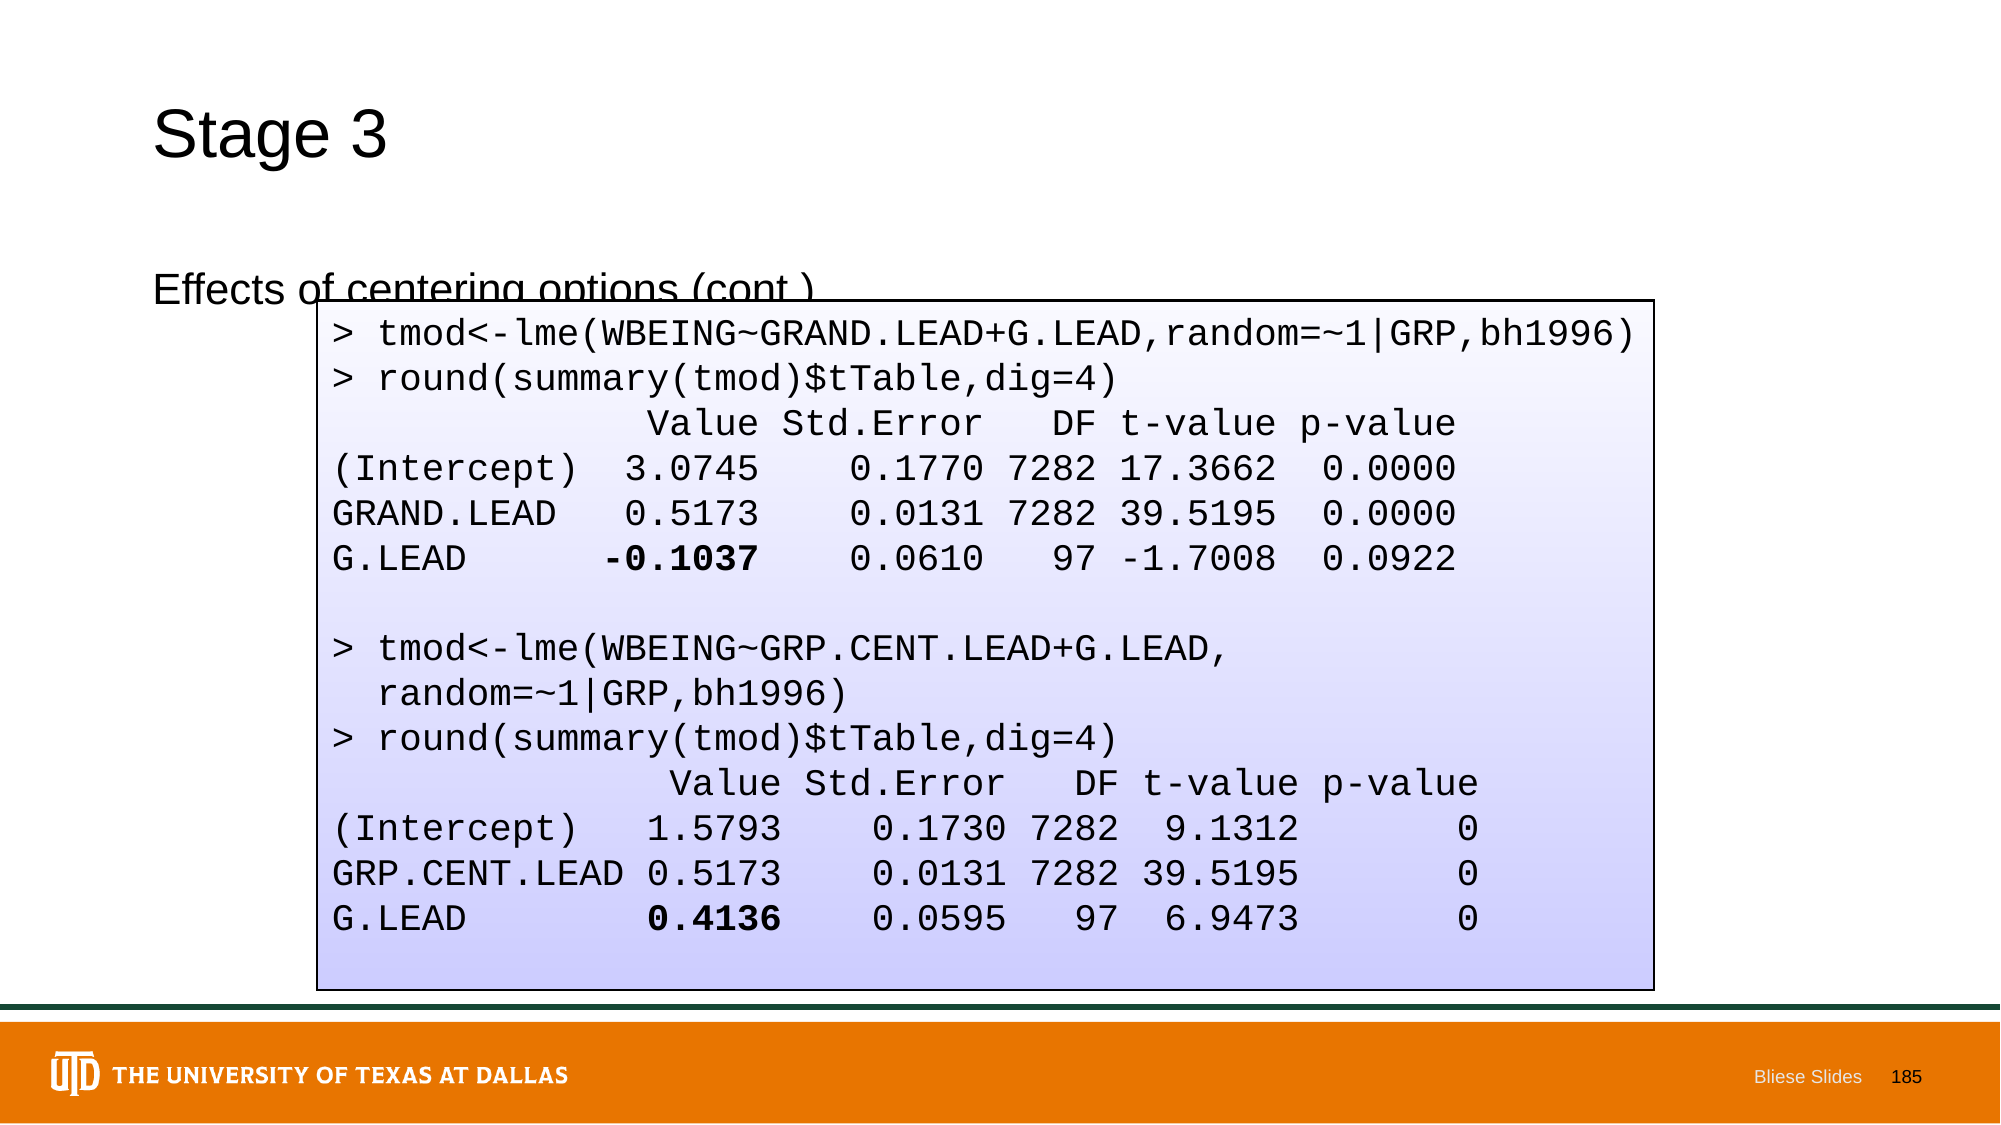

# Stage 3
Effects of centering options (cont.)
> tmod<-lme(WBEING~GRAND.LEAD+G.LEAD,random=~1|GRP,bh1996)
> round(summary(tmod)$tTable,dig=4)
              Value Std.Error   DF t-value p-value
(Intercept)  3.0745    0.1770 7282 17.3662  0.0000
GRAND.LEAD   0.5173    0.0131 7282 39.5195  0.0000
G.LEAD      -0.1037    0.0610   97 -1.7008  0.0922

> tmod<-lme(WBEING~GRP.CENT.LEAD+G.LEAD,
  random=~1|GRP,bh1996)
> round(summary(tmod)$tTable,dig=4)
               Value Std.Error   DF t-value p-value
(Intercept)   1.5793    0.1730 7282  9.1312       0
GRP.CENT.LEAD 0.5173    0.0131 7282 39.5195       0
G.LEAD        0.4136    0.0595   97  6.9473       0

Bliese Slides
185